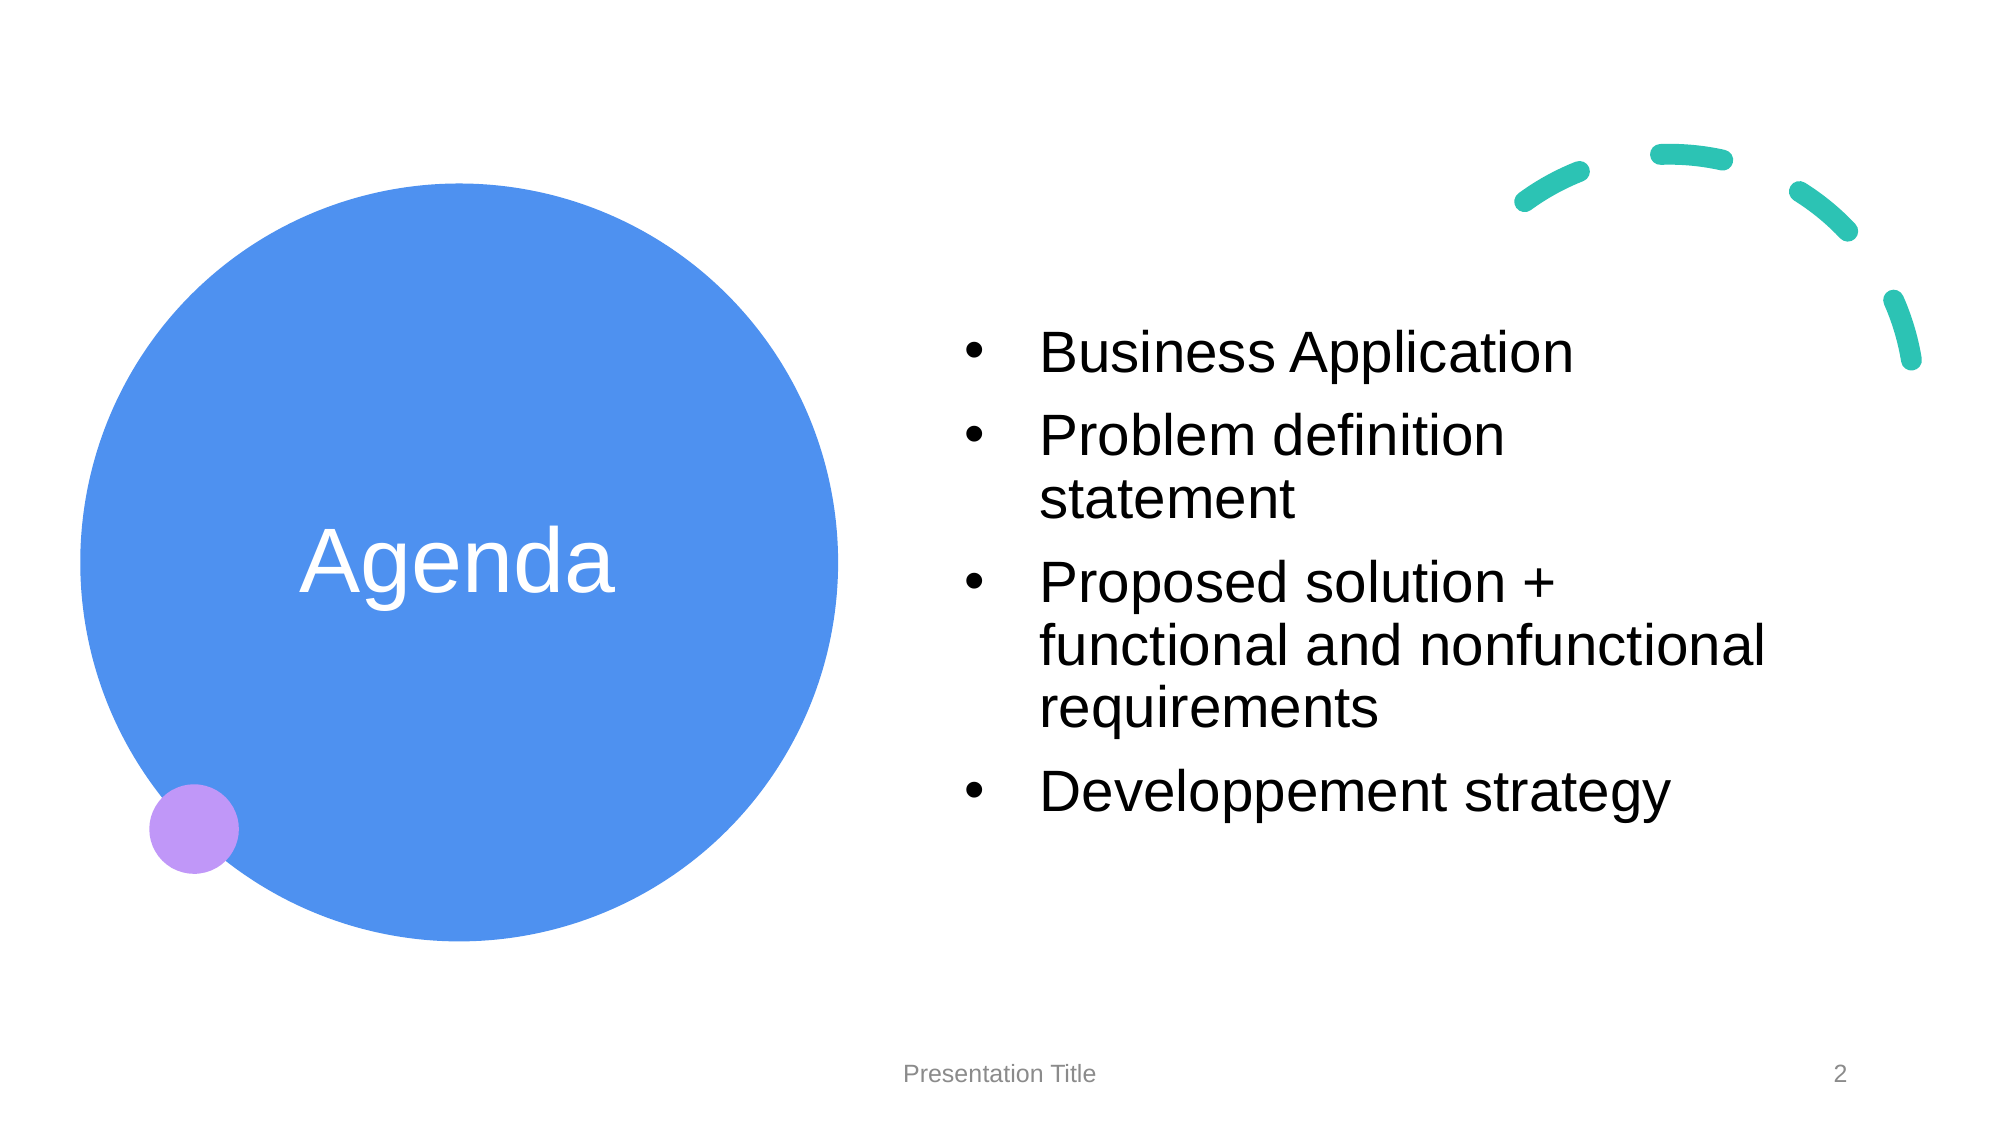

# Agenda
Business Application
Problem definition statement
Proposed solution + functional and nonfunctional requirements
Developpement strategy
Presentation Title
2